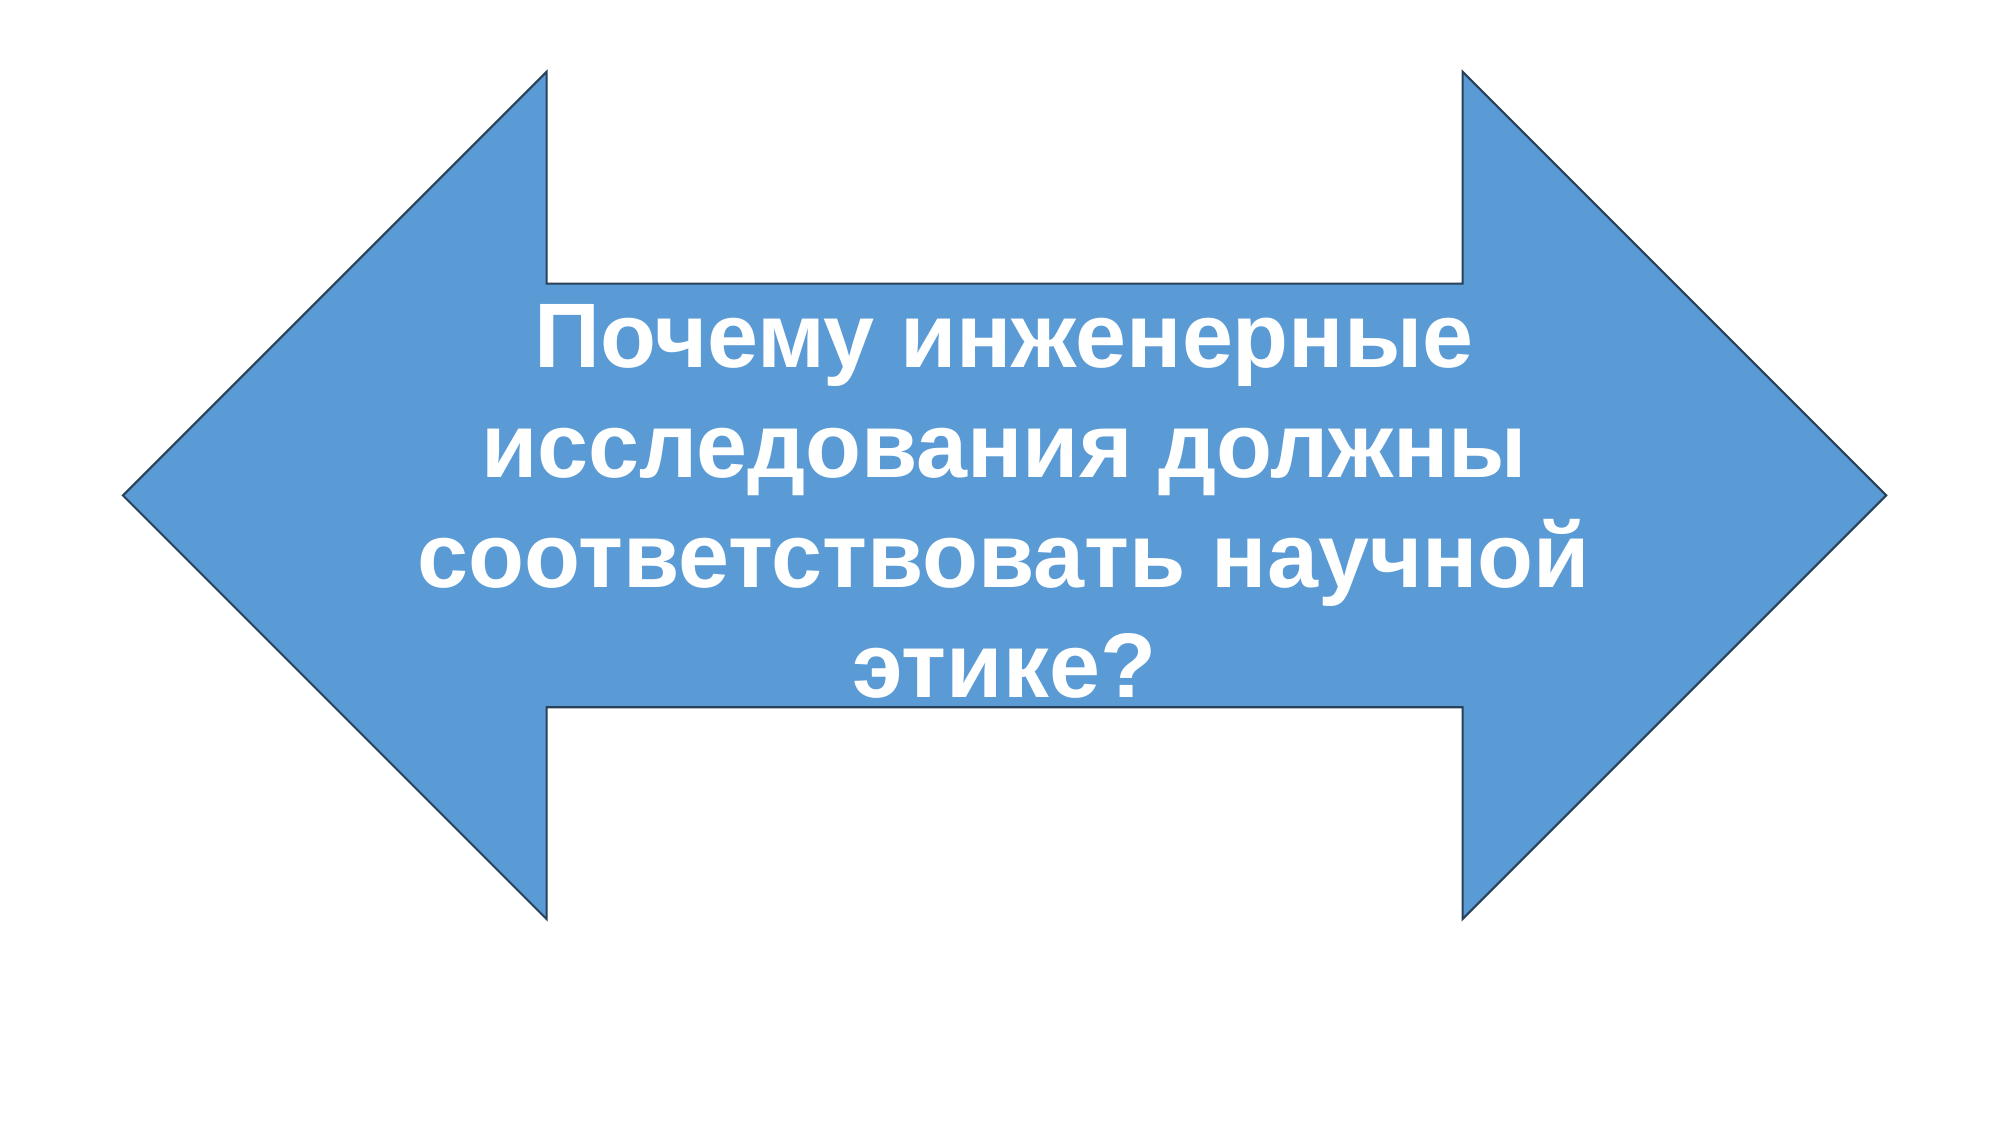

Почему инженерные исследования должны соответствовать научной этике?